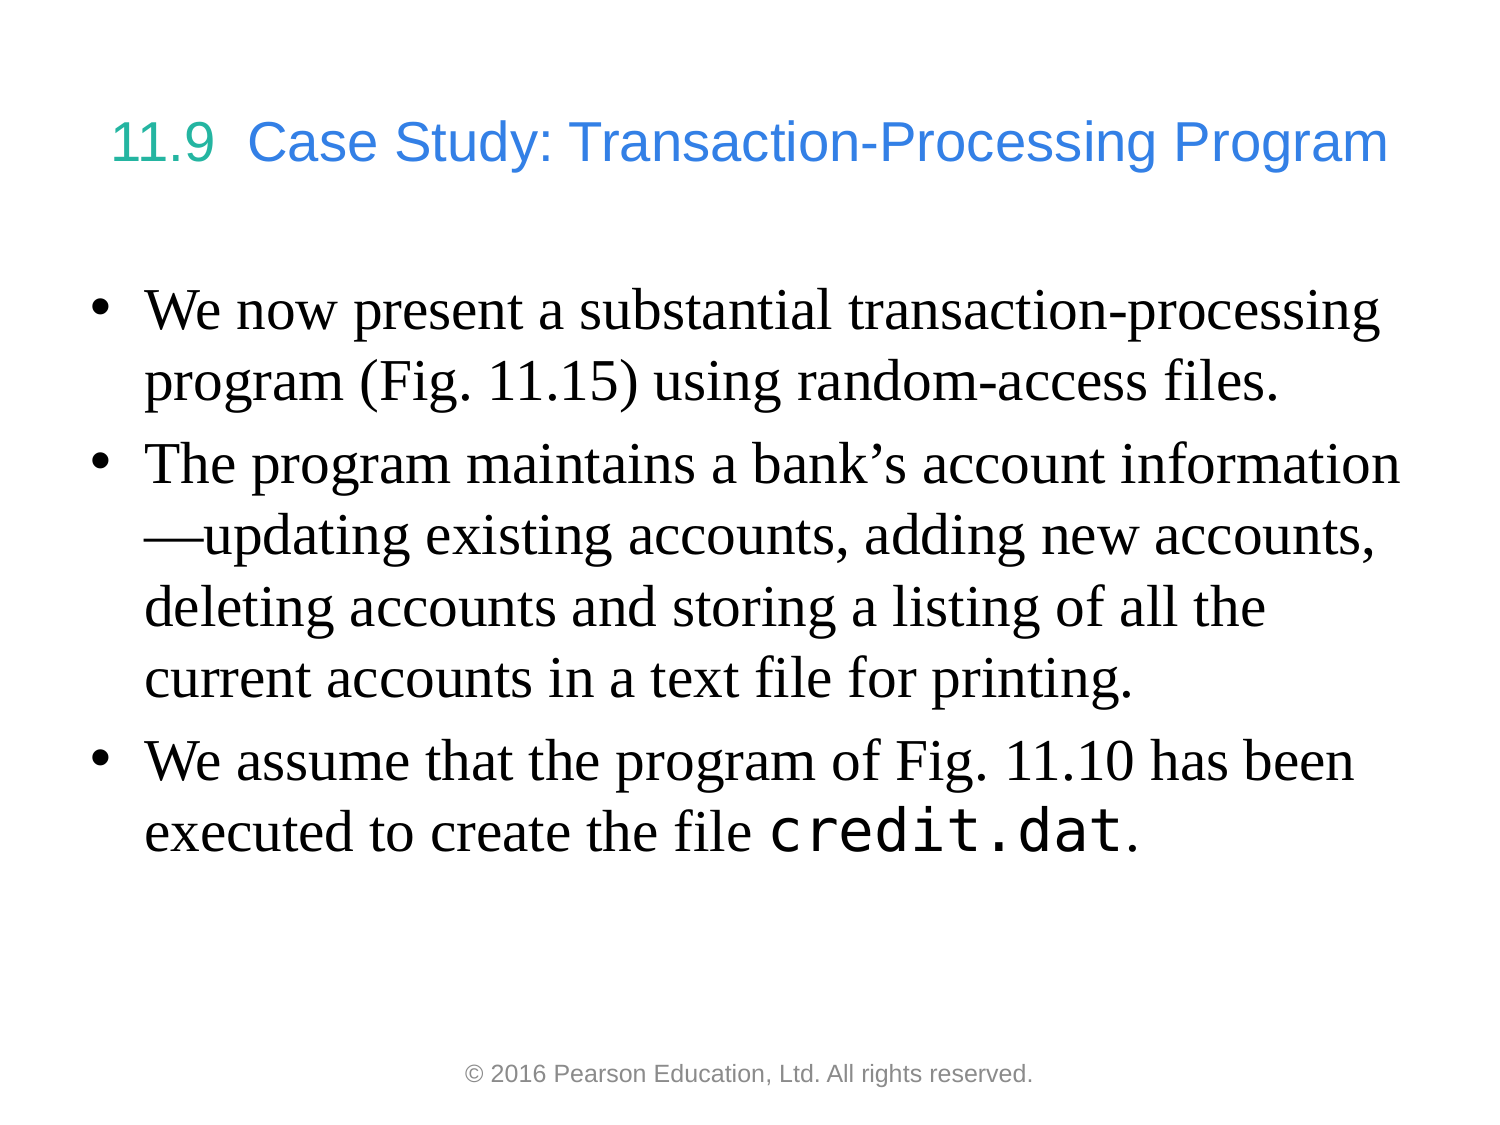

# 11.9  Case Study: Transaction-Processing Program
We now present a substantial transaction-processing program (Fig. 11.15) using random-access files.
The program maintains a bank’s account information—updating existing accounts, adding new accounts, deleting accounts and storing a listing of all the current accounts in a text file for printing.
We assume that the program of Fig. 11.10 has been executed to create the file credit.dat.
© 2016 Pearson Education, Ltd. All rights reserved.